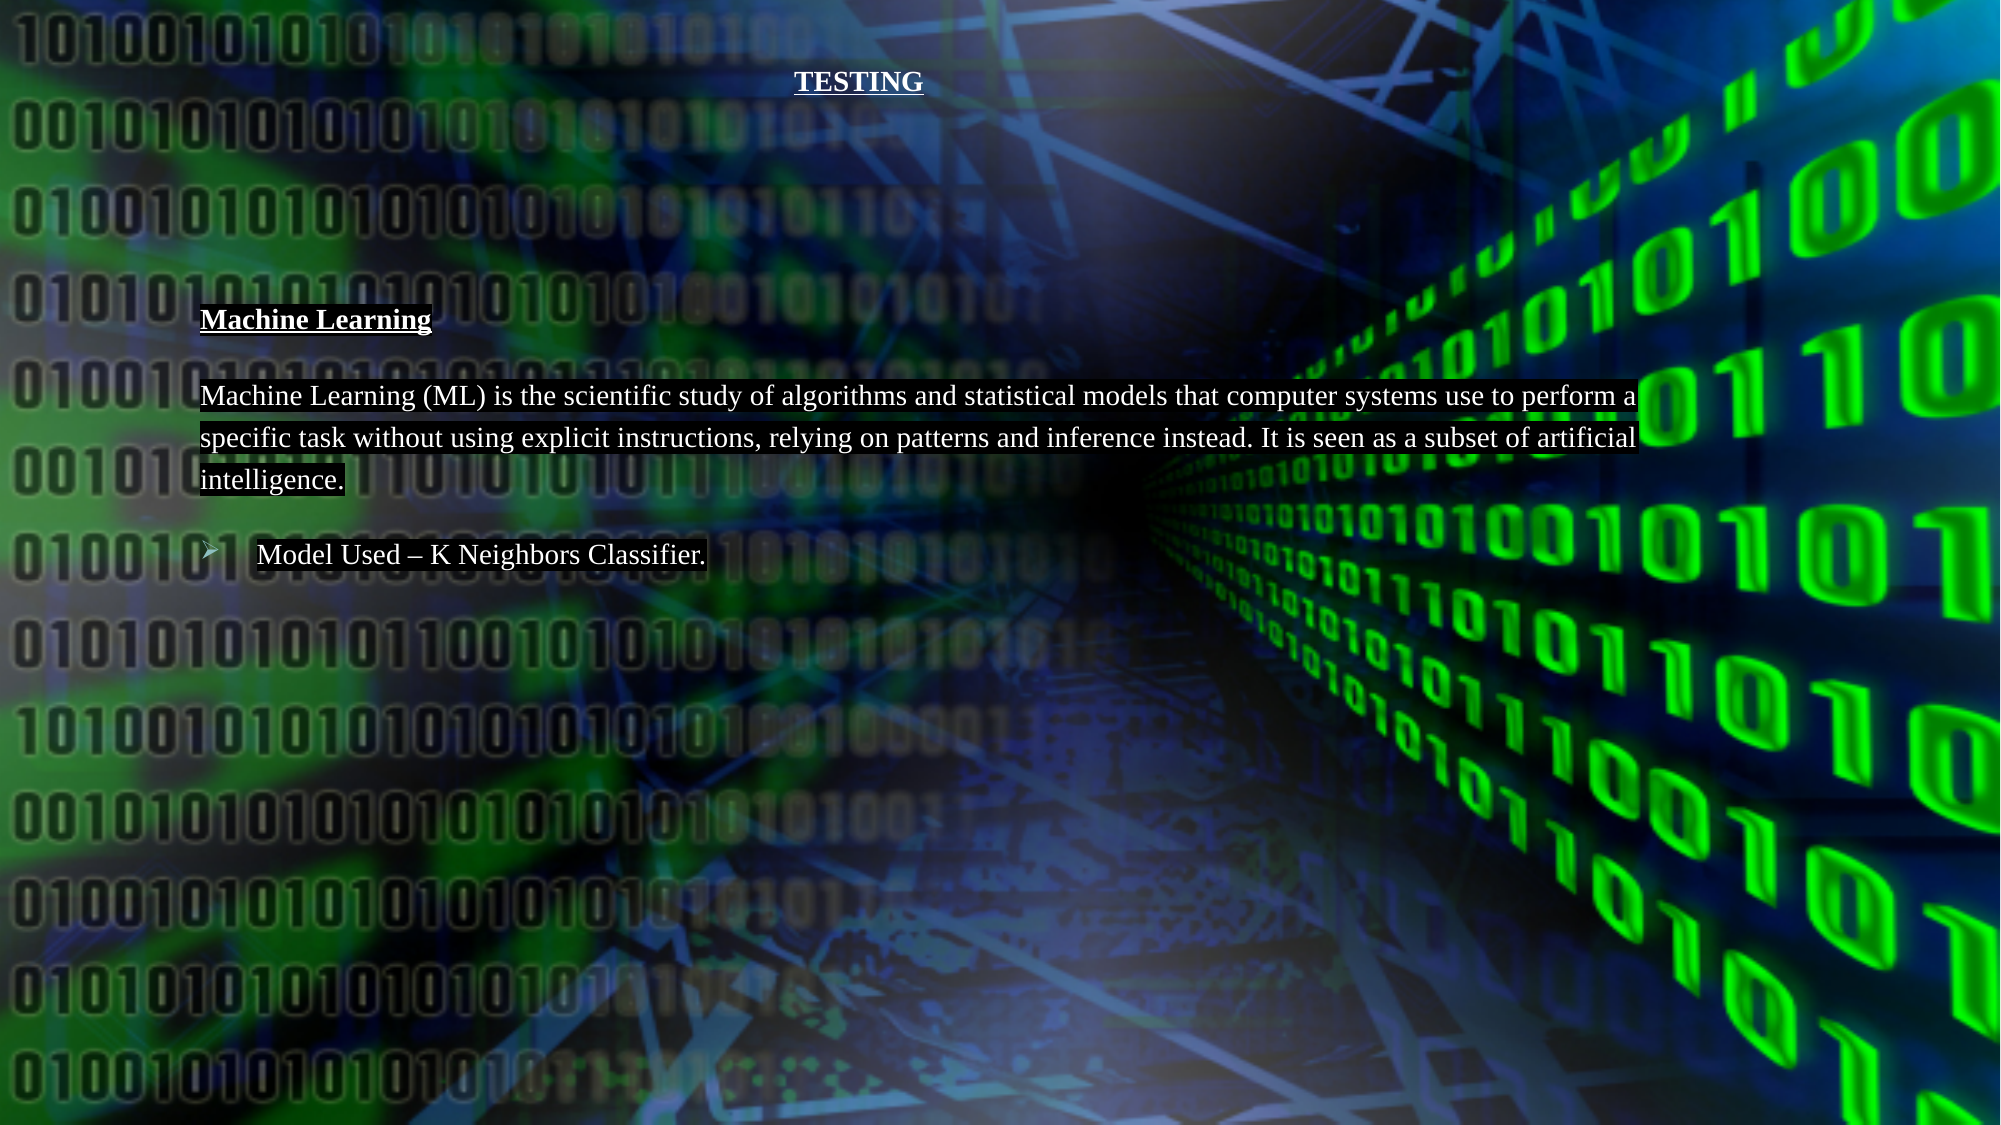

# TESTING
Machine Learning
Machine Learning (ML) is the scientific study of algorithms and statistical models that computer systems use to perform a specific task without using explicit instructions, relying on patterns and inference instead. It is seen as a subset of artificial intelligence.
Model Used – K Neighbors Classifier.